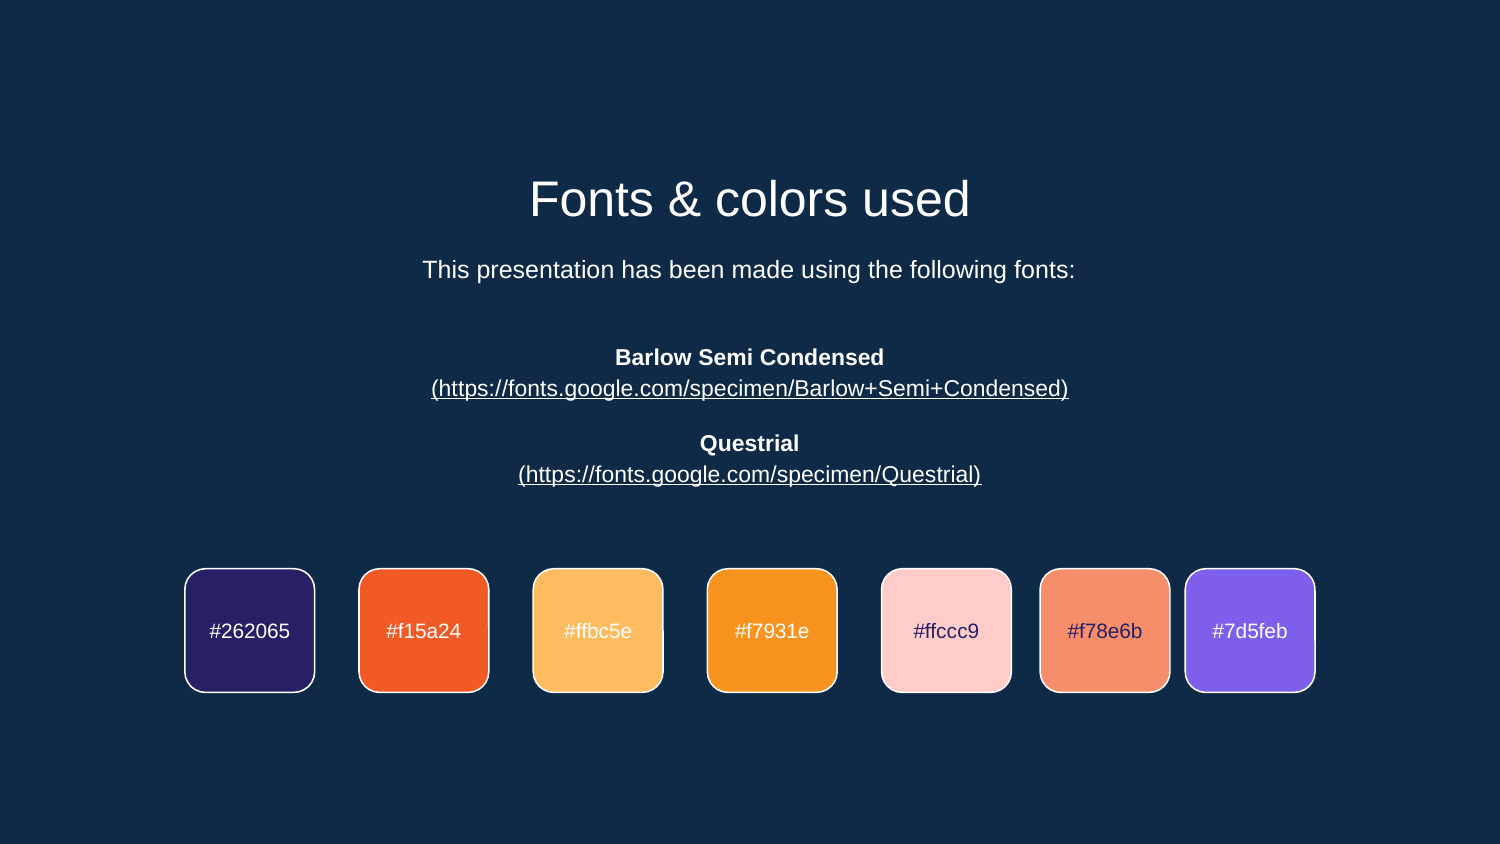

Fonts & colors used
This presentation has been made using the following fonts:

Barlow Semi Condensed
(https://fonts.google.com/specimen/Barlow+Semi+Condensed)

Questrial
(https://fonts.google.com/specimen/Questrial)

#262065
#f15a24
#ffbc5e
#f7931e

#ffccc9

#f78e6b

#7d5feb